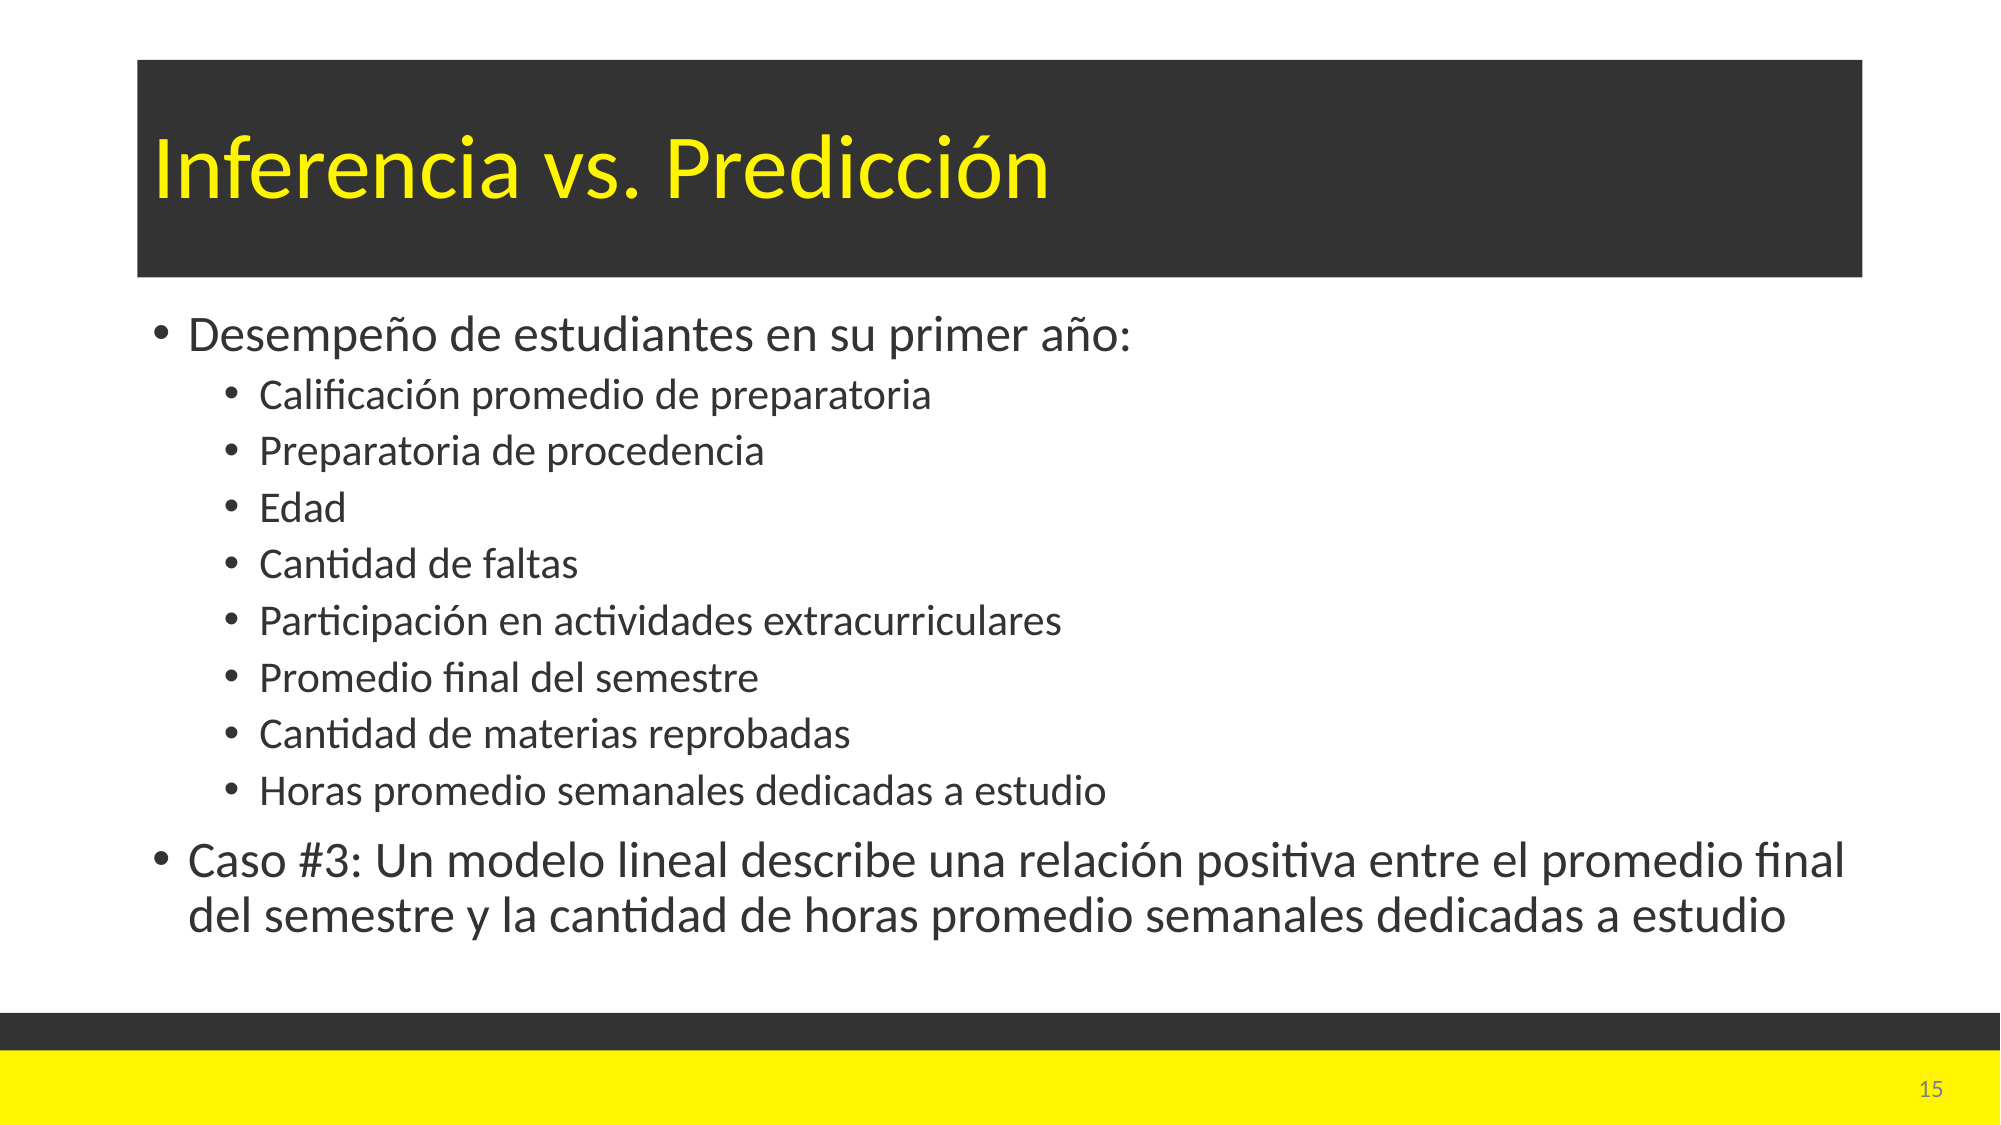

# Inferencia vs. Predicción
Desempeño de estudiantes en su primer año:
Calificación promedio de preparatoria
Preparatoria de procedencia
Edad
Cantidad de faltas
Participación en actividades extracurriculares
Promedio final del semestre
Cantidad de materias reprobadas
Horas promedio semanales dedicadas a estudio
Caso #3: Un modelo lineal describe una relación positiva entre el promedio final del semestre y la cantidad de horas promedio semanales dedicadas a estudio